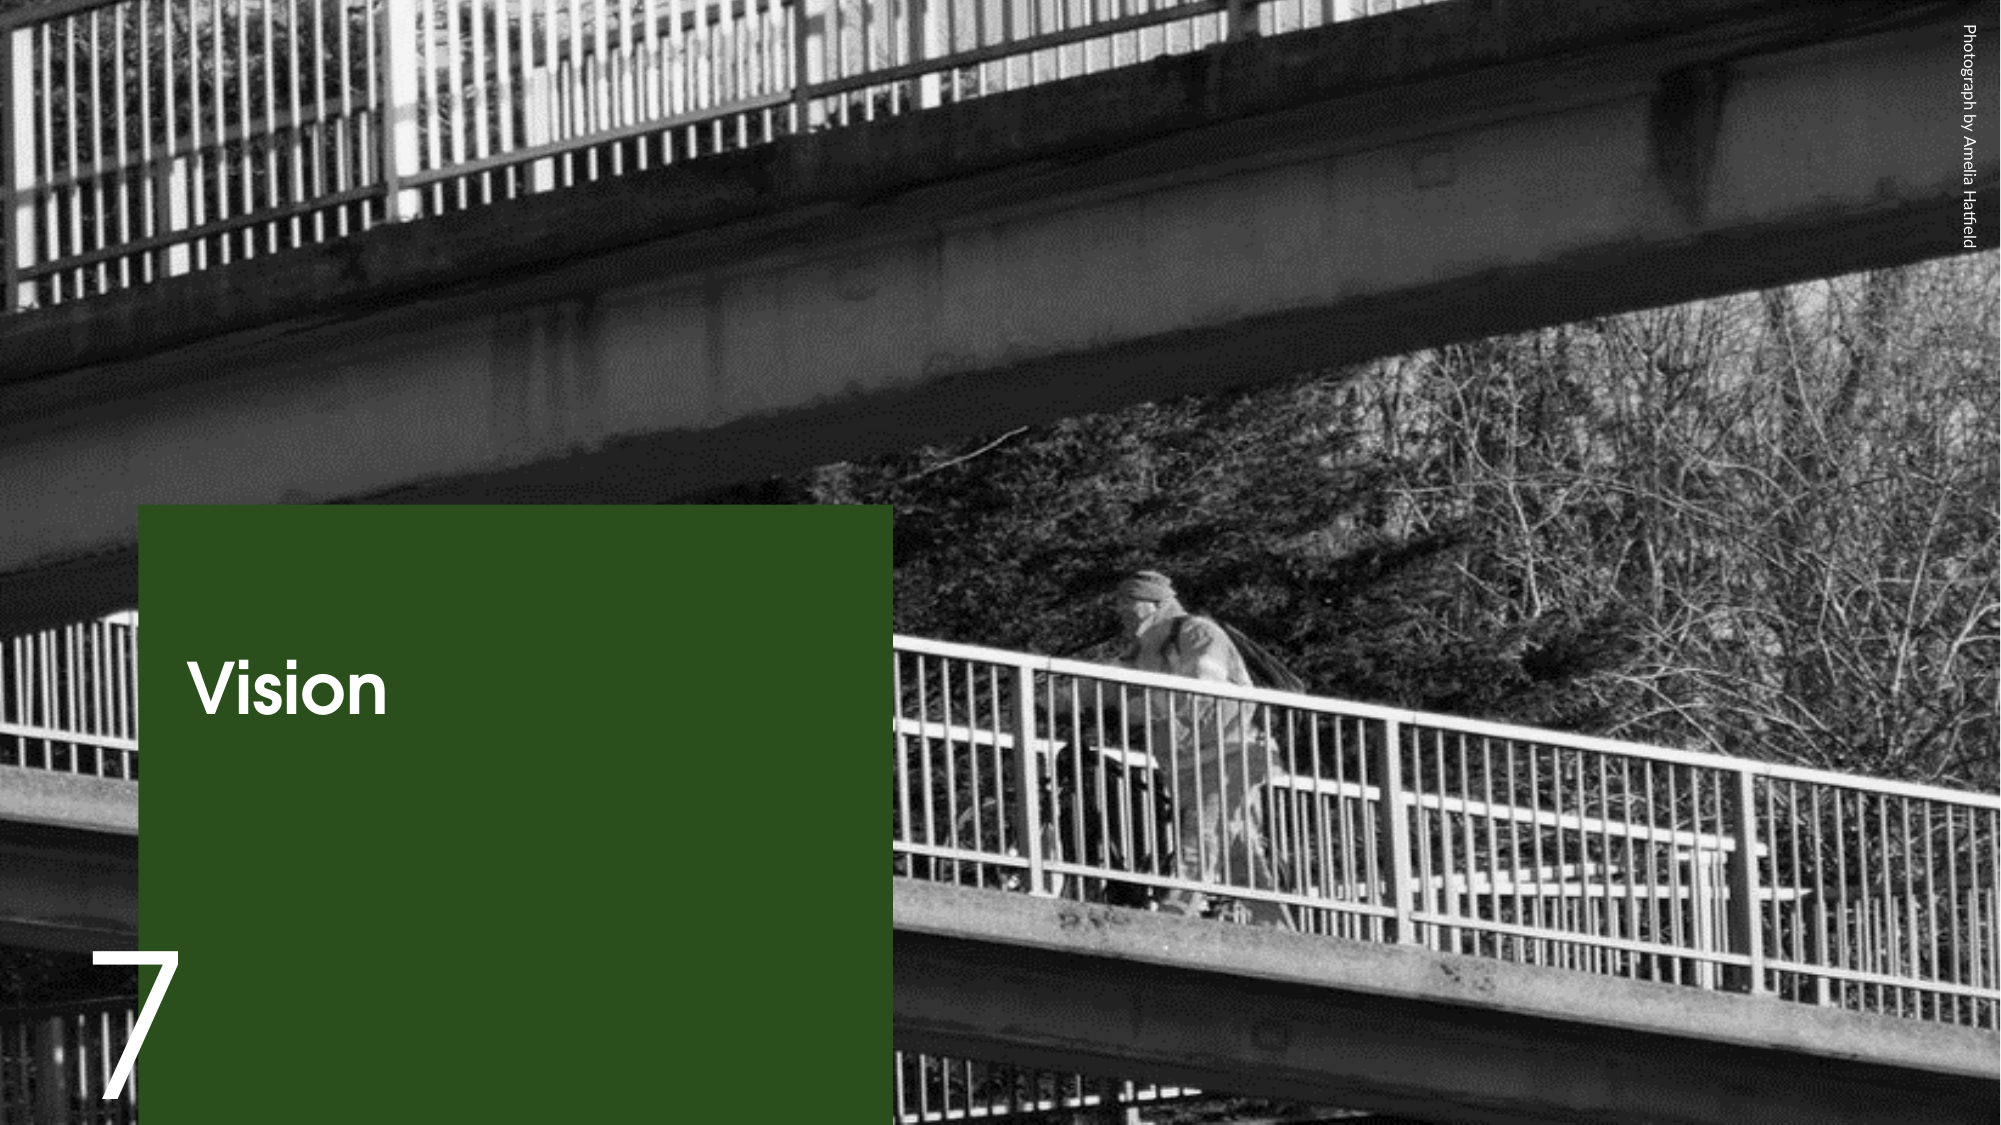

Photograph by Amelia Hatfield
# Vision

7